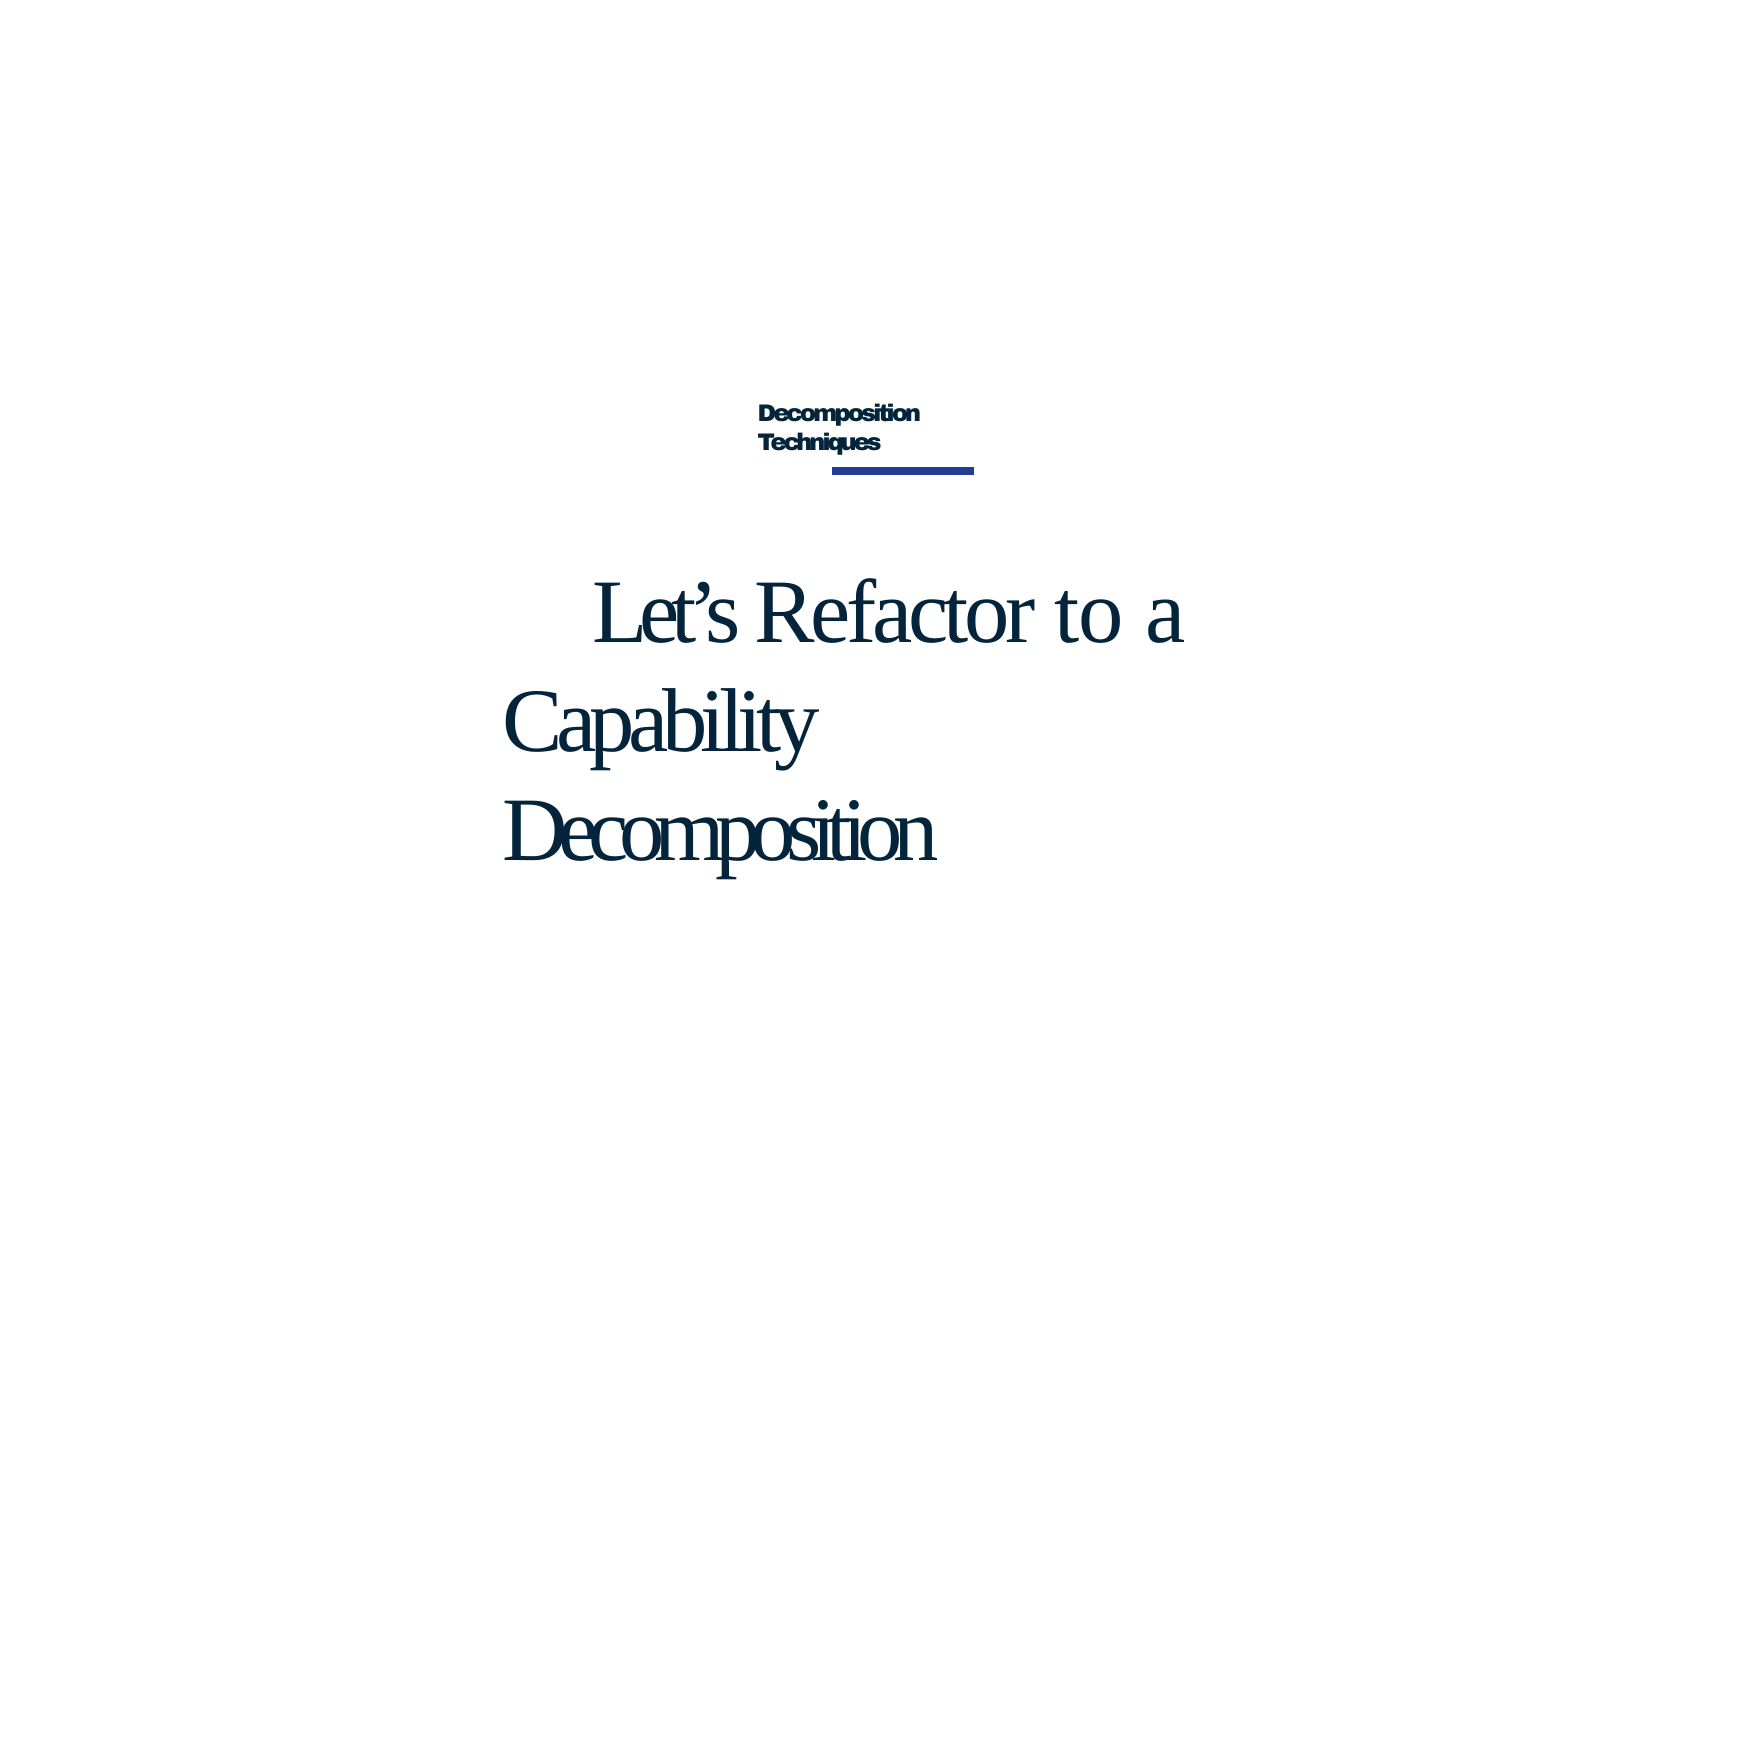

Decomposition Techniques

# Let’s Refactor to a  Capability Decomposition